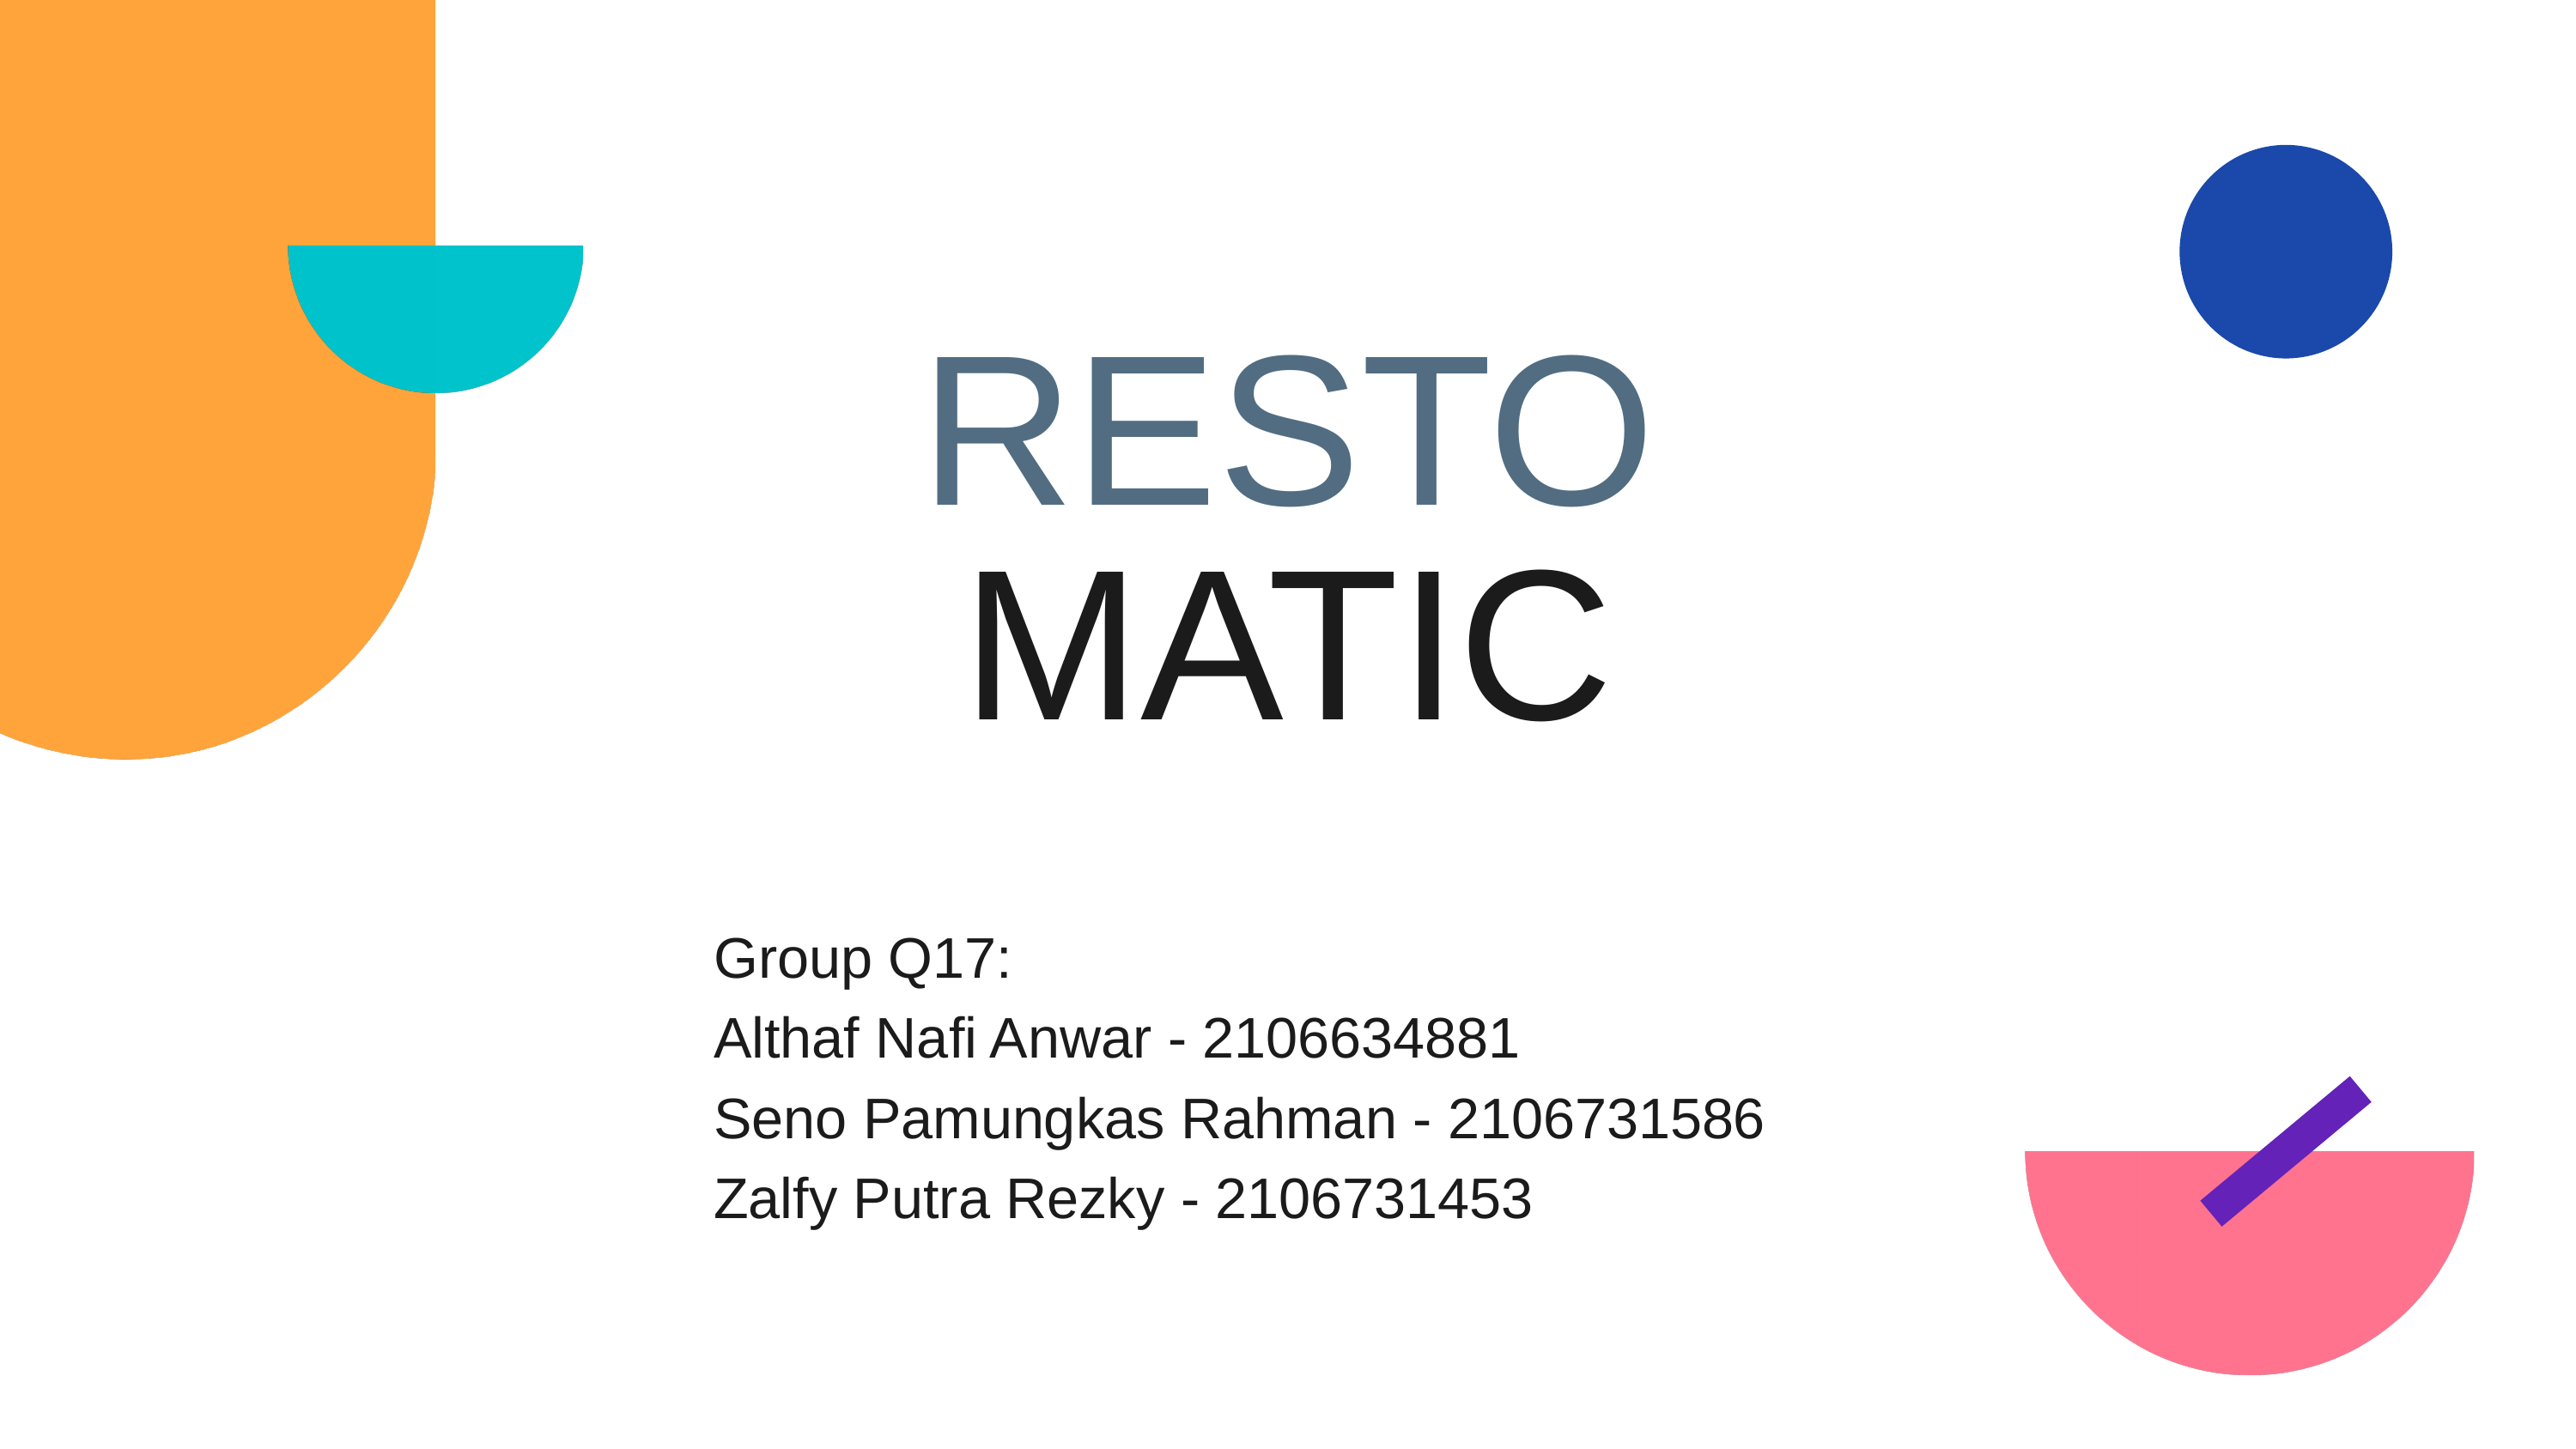

RESTO
MATIC
Group Q17:
Althaf Nafi Anwar - 2106634881
Seno Pamungkas Rahman - 2106731586
Zalfy Putra Rezky - 2106731453